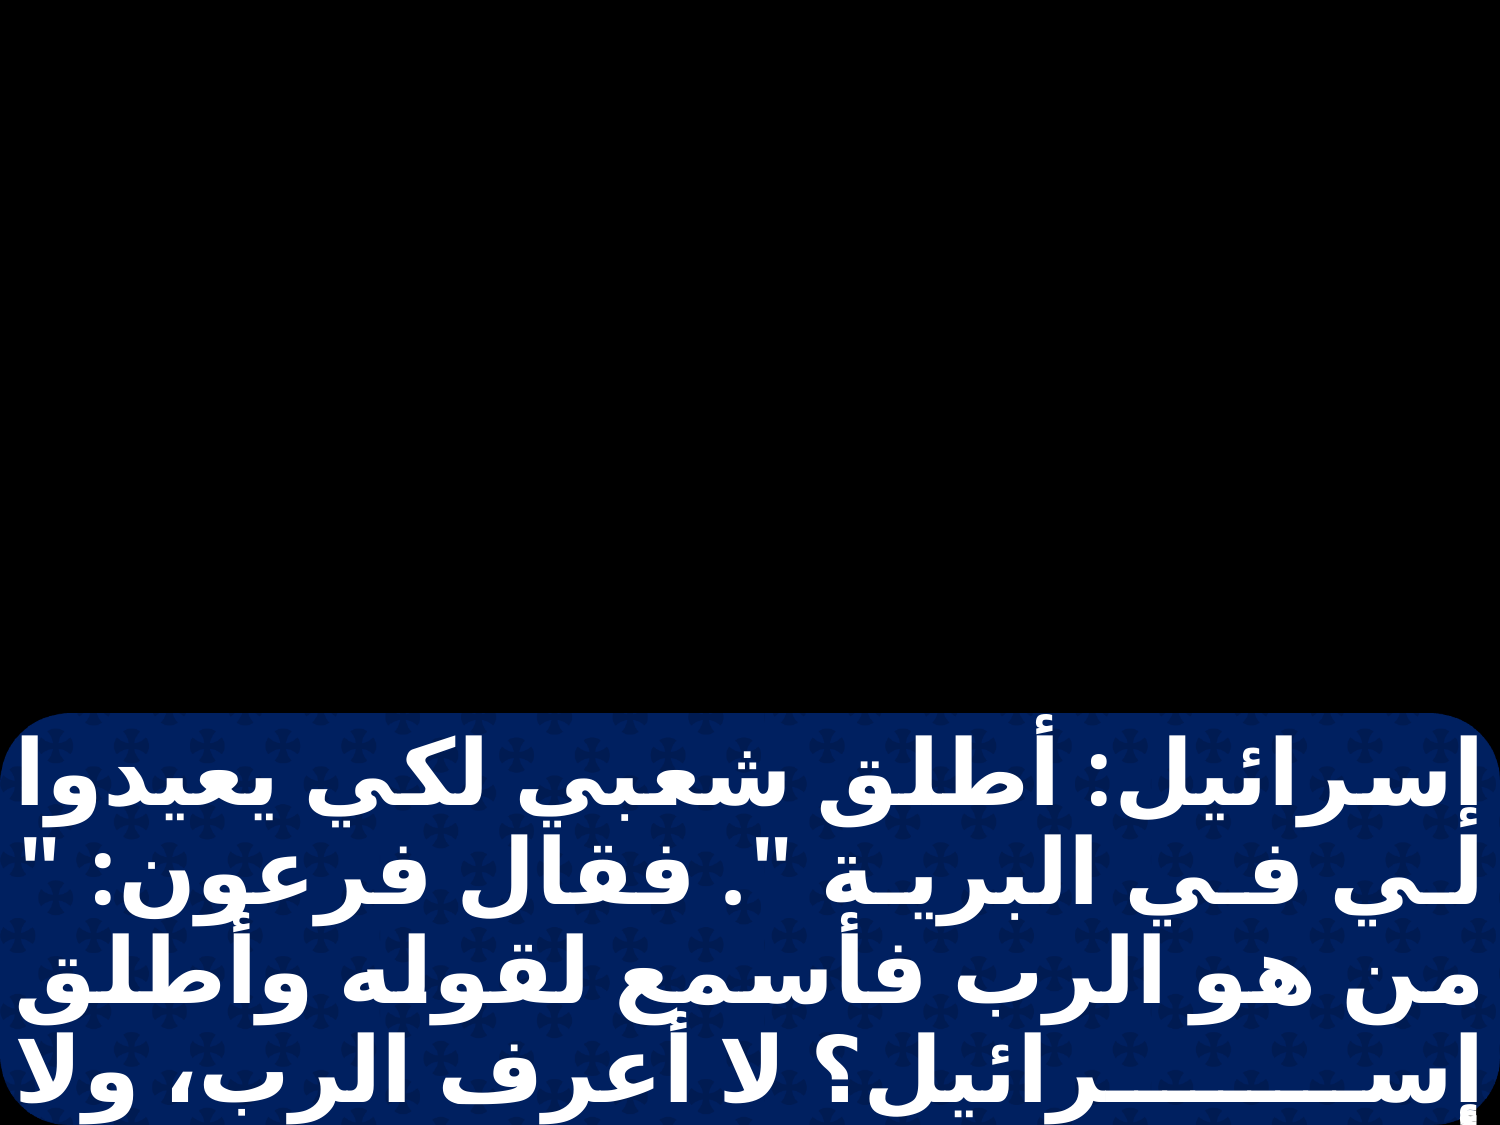

إسرائيل: أطلق شعبي لكي يعيدوا لي في البرية ". فقال فرعون: " من هو الرب فأسمع لقوله وأطلق إسرائيل؟ لا أعرف الرب، ولا أطلق إسرائيل ".  قالا: " إله العبرانيين دعانا، فنذهب مسيرة ثلاثة